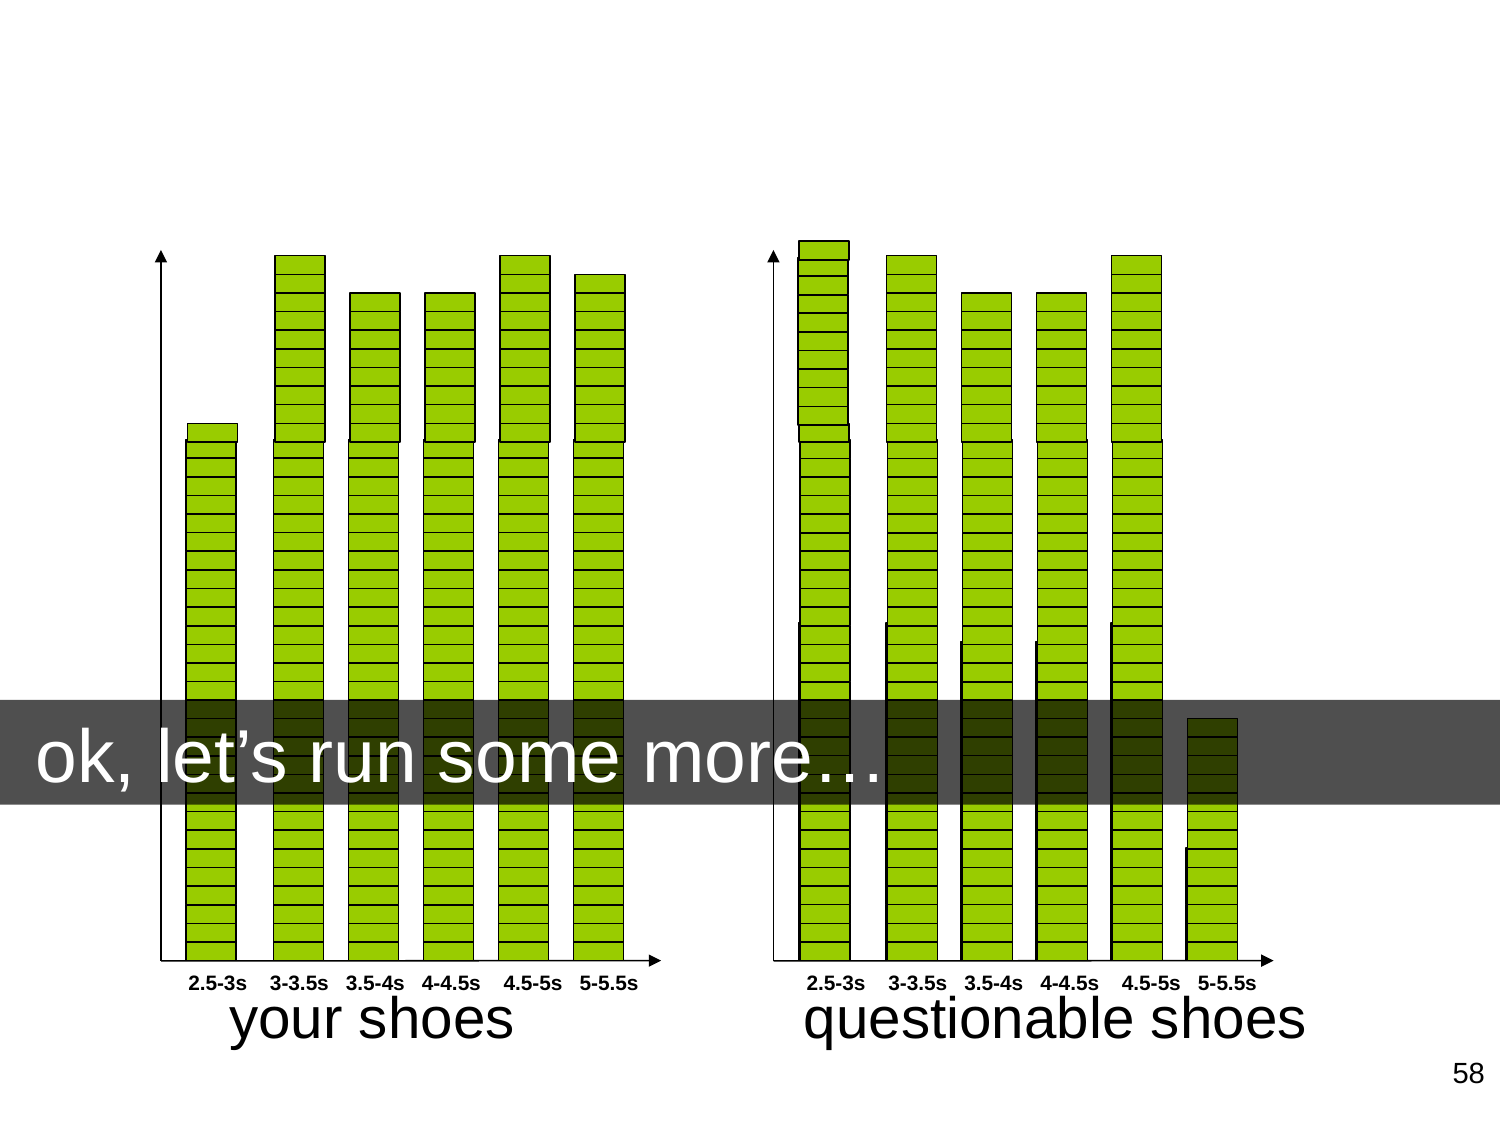

ok, let’s run some more…

2.5-3s    3-3.5s   3.5-4s   4-4.5s    4.5-5s   5-5.5s
2.5-3s    3-3.5s   3.5-4s   4-4.5s    4.5-5s   5-5.5s
your shoes
questionable shoes
58